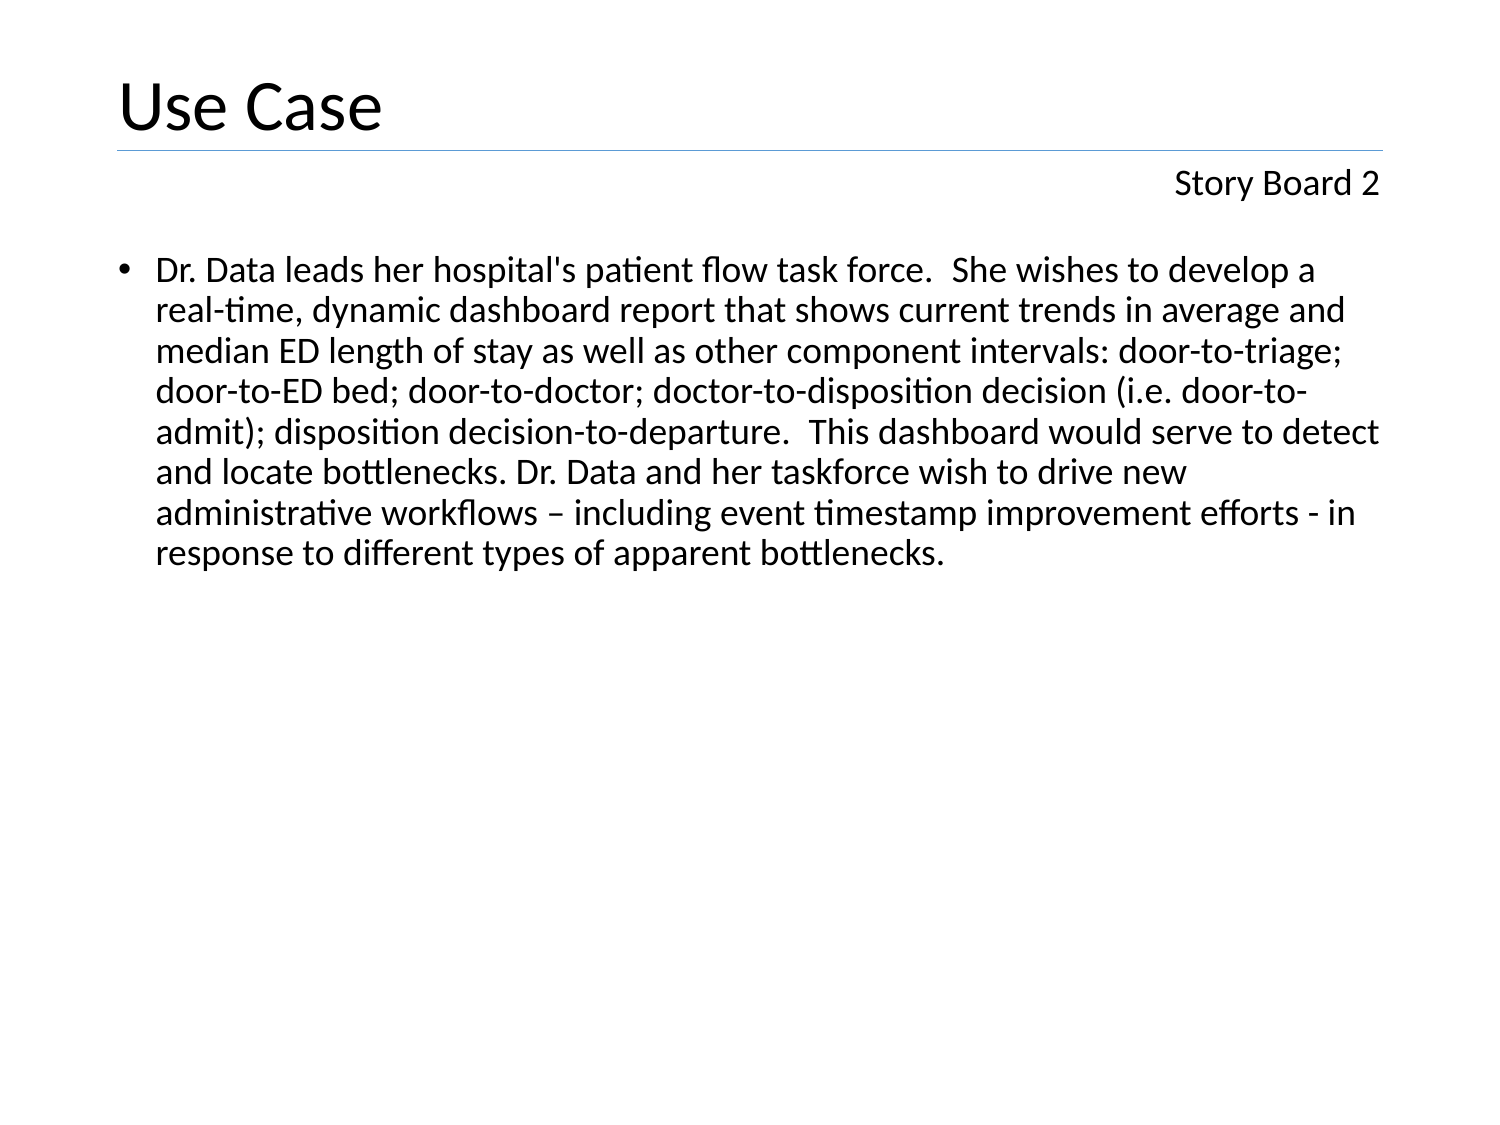

# Use Case
Story Board 2
Dr. Data leads her hospital's patient flow task force.  She wishes to develop a real-time, dynamic dashboard report that shows current trends in average and median ED length of stay as well as other component intervals: door-to-triage; door-to-ED bed; door-to-doctor; doctor-to-disposition decision (i.e. door-to-admit); disposition decision-to-departure.  This dashboard would serve to detect and locate bottlenecks. Dr. Data and her taskforce wish to drive new administrative workflows – including event timestamp improvement efforts - in response to different types of apparent bottlenecks.